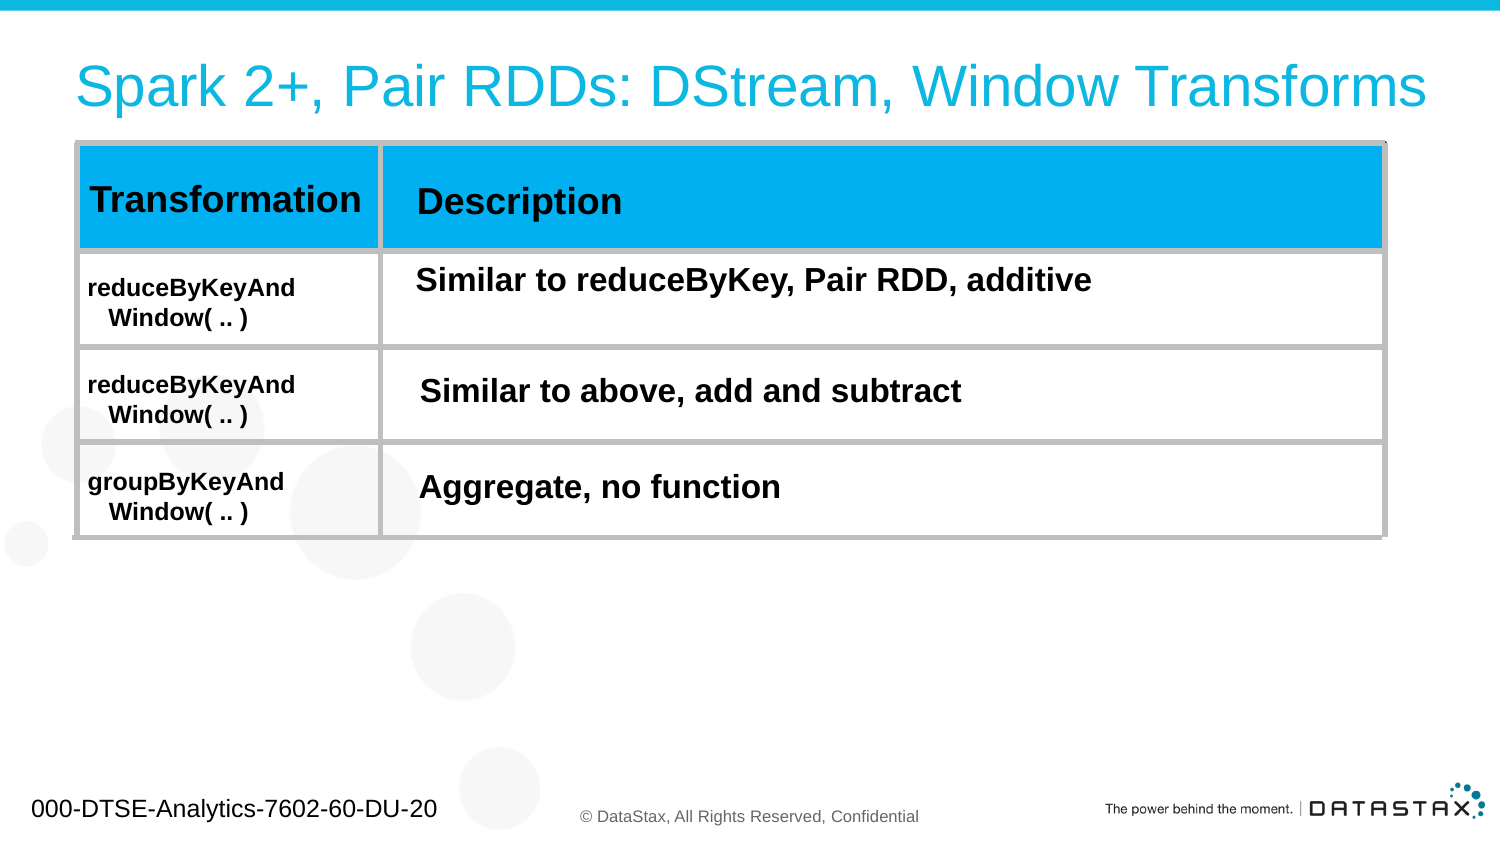

# Spark 2+, Pair RDDs: DStream, Window Transforms

Transformation
Description
Similar to reduceByKey, Pair RDD, additive
reduceByKeyAnd
   Window( .. )
reduceByKeyAnd
   Window( .. )
Similar to above, add and subtract
Aggregate, no function
groupByKeyAnd
   Window( .. )
000-DTSE-Analytics-7602-60-DU-20